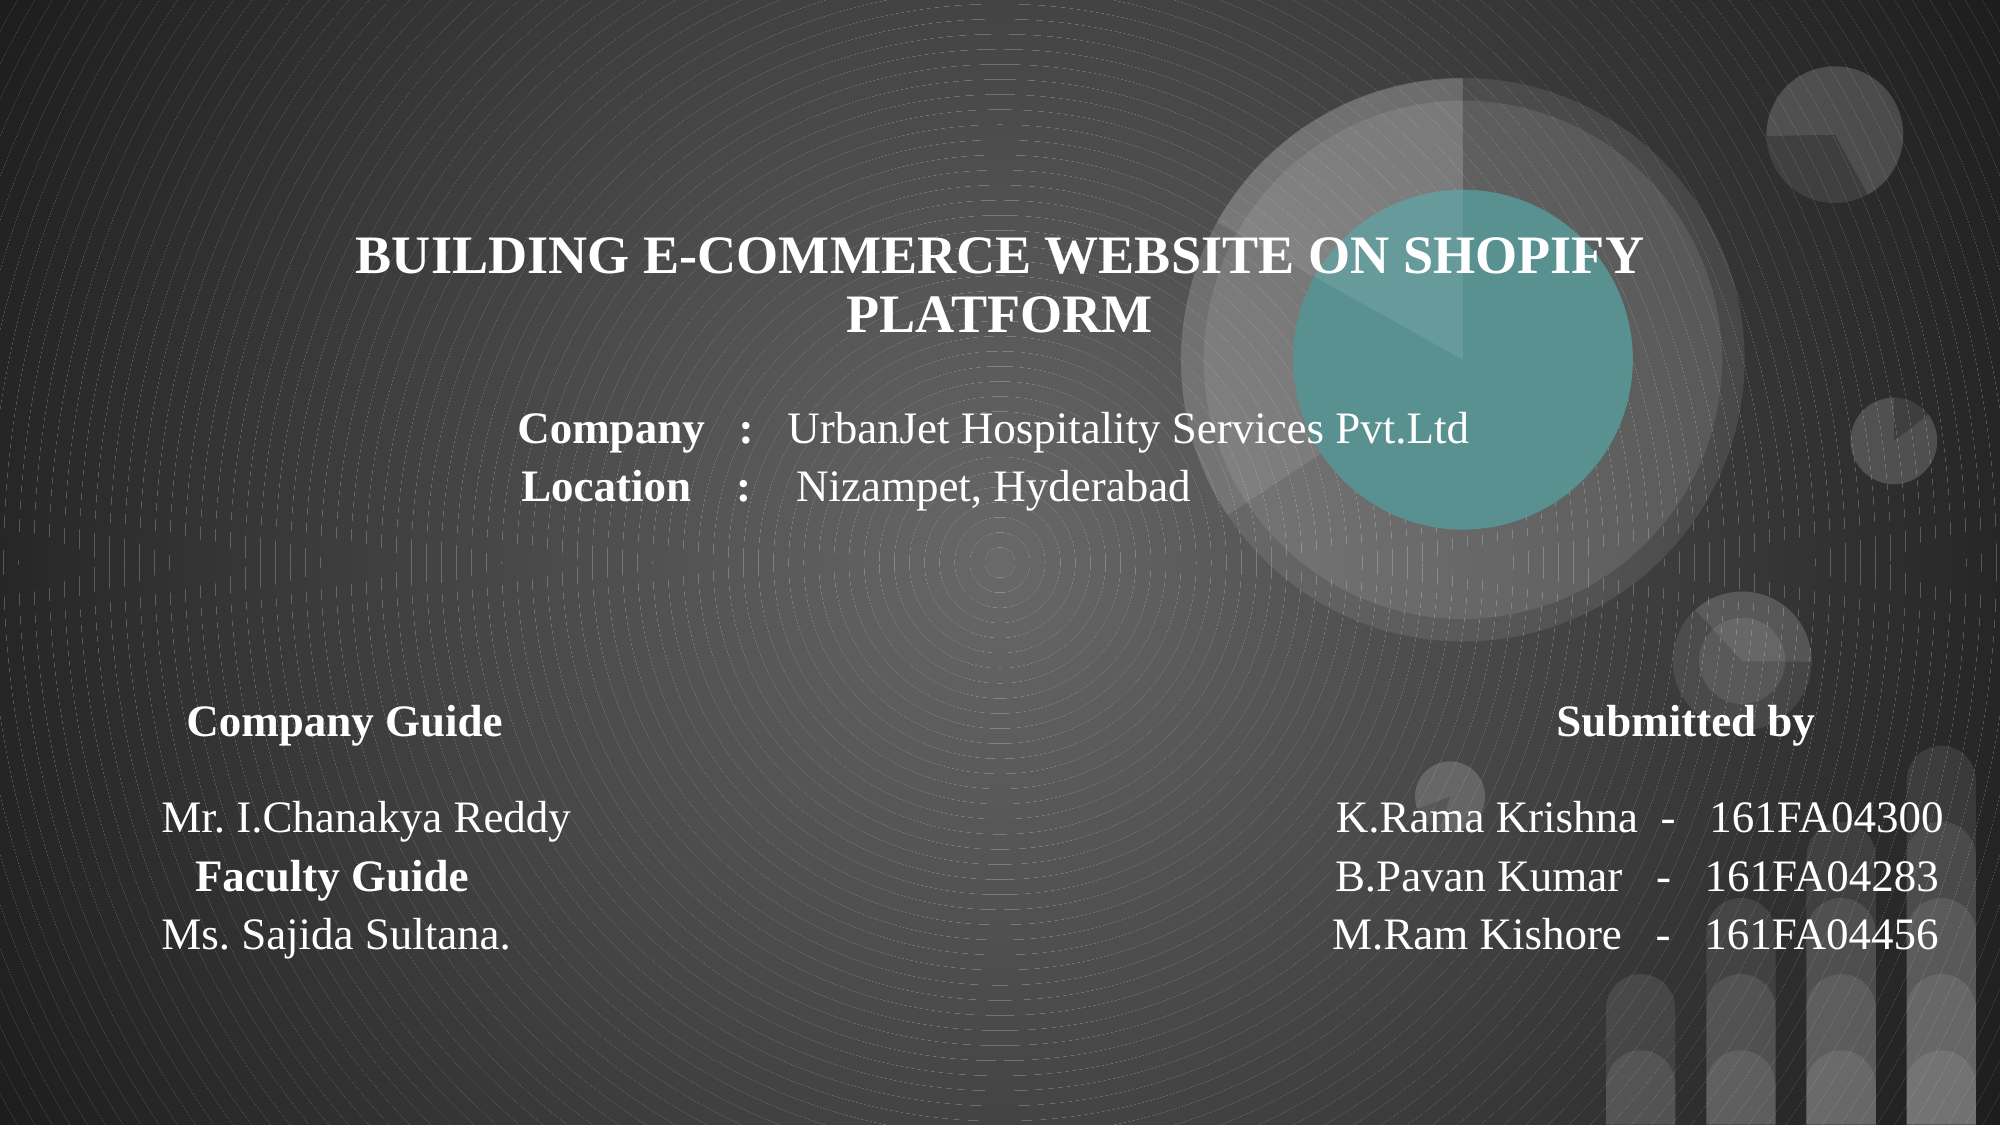

# BUILDING E-COMMERCE WEBSITE ON SHOPIFY PLATFORM
                                         Company   :   UrbanJet Hospitality Services Pvt.Ltd
                                             Location    :    Nizampet, Hyderabad

              Company Guide                                                                                      Submitted by
             Mr. I.Chanakya Reddy                                                                    K.Rama Krishna  -   161FA04300
                Faculty Guide                                                                             B.Pavan Kumar   -   161FA04283
             Ms. Sajida Sultana.                                                                         M.Ram Kishore   -   161FA04456